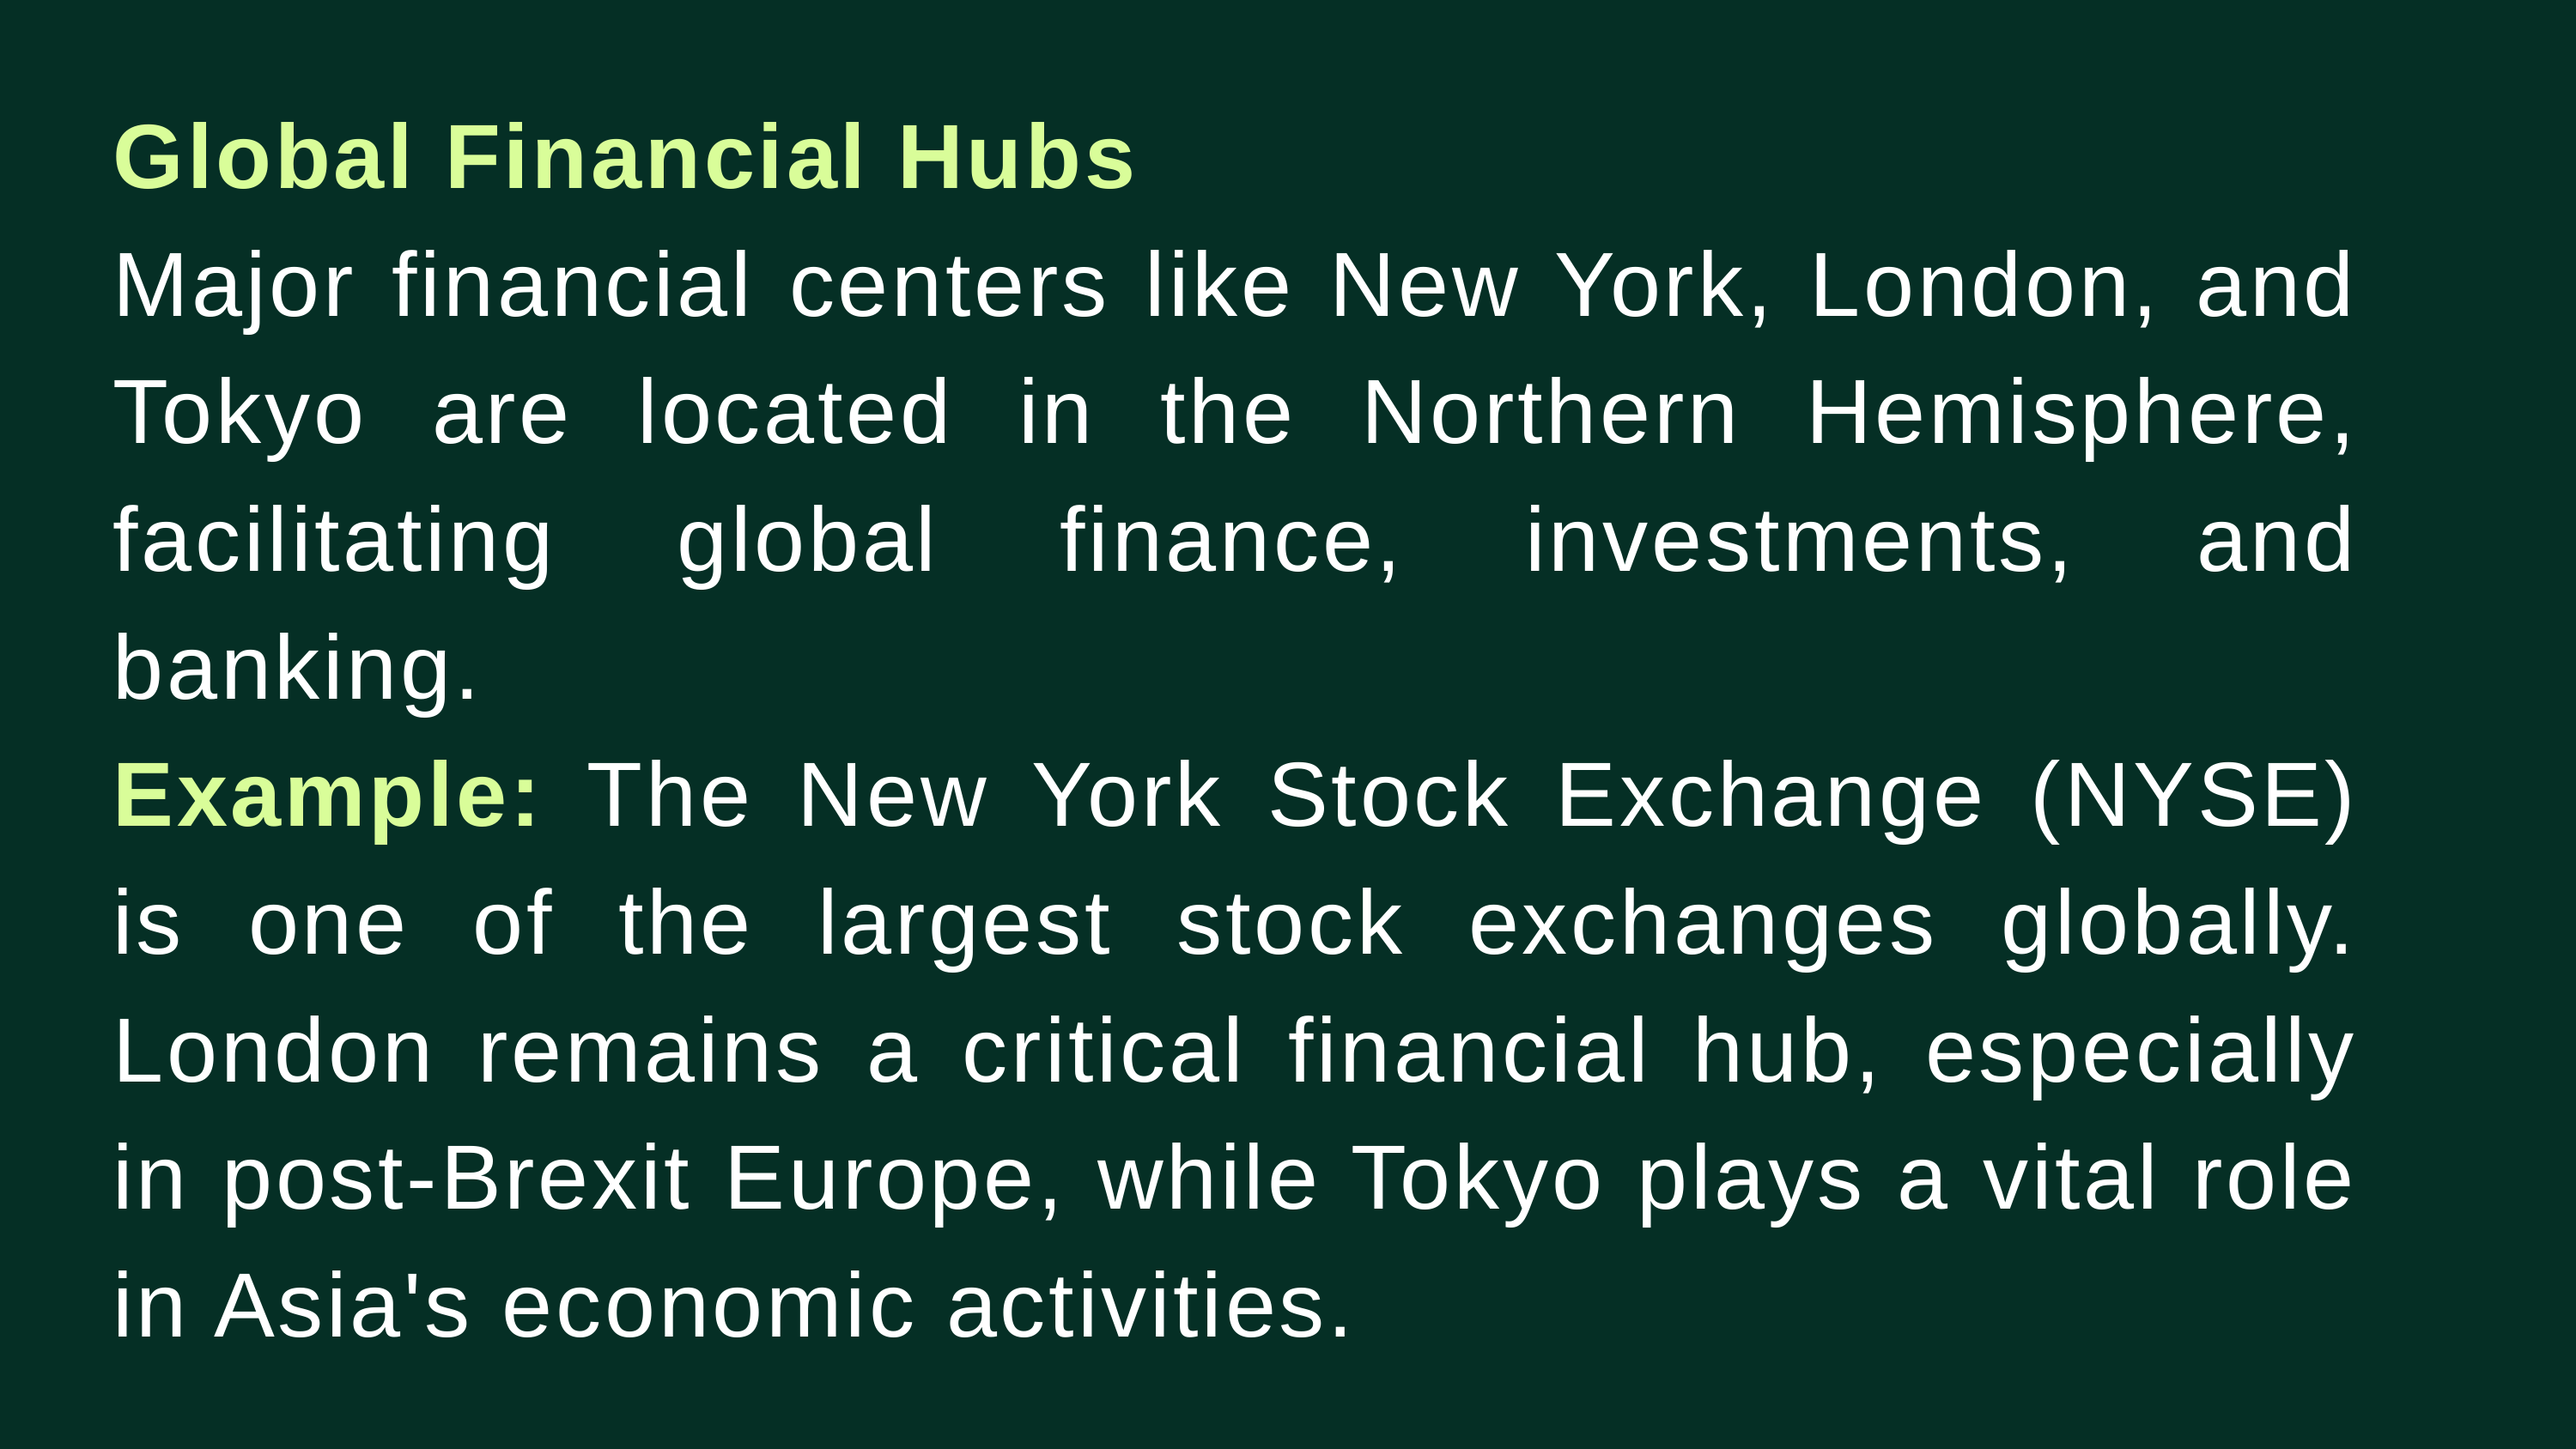

Global Financial Hubs
Major financial centers like New York, London, and Tokyo are located in the Northern Hemisphere, facilitating global finance, investments, and banking.
Example: The New York Stock Exchange (NYSE) is one of the largest stock exchanges globally. London remains a critical financial hub, especially in post-Brexit Europe, while Tokyo plays a vital role in Asia's economic activities.